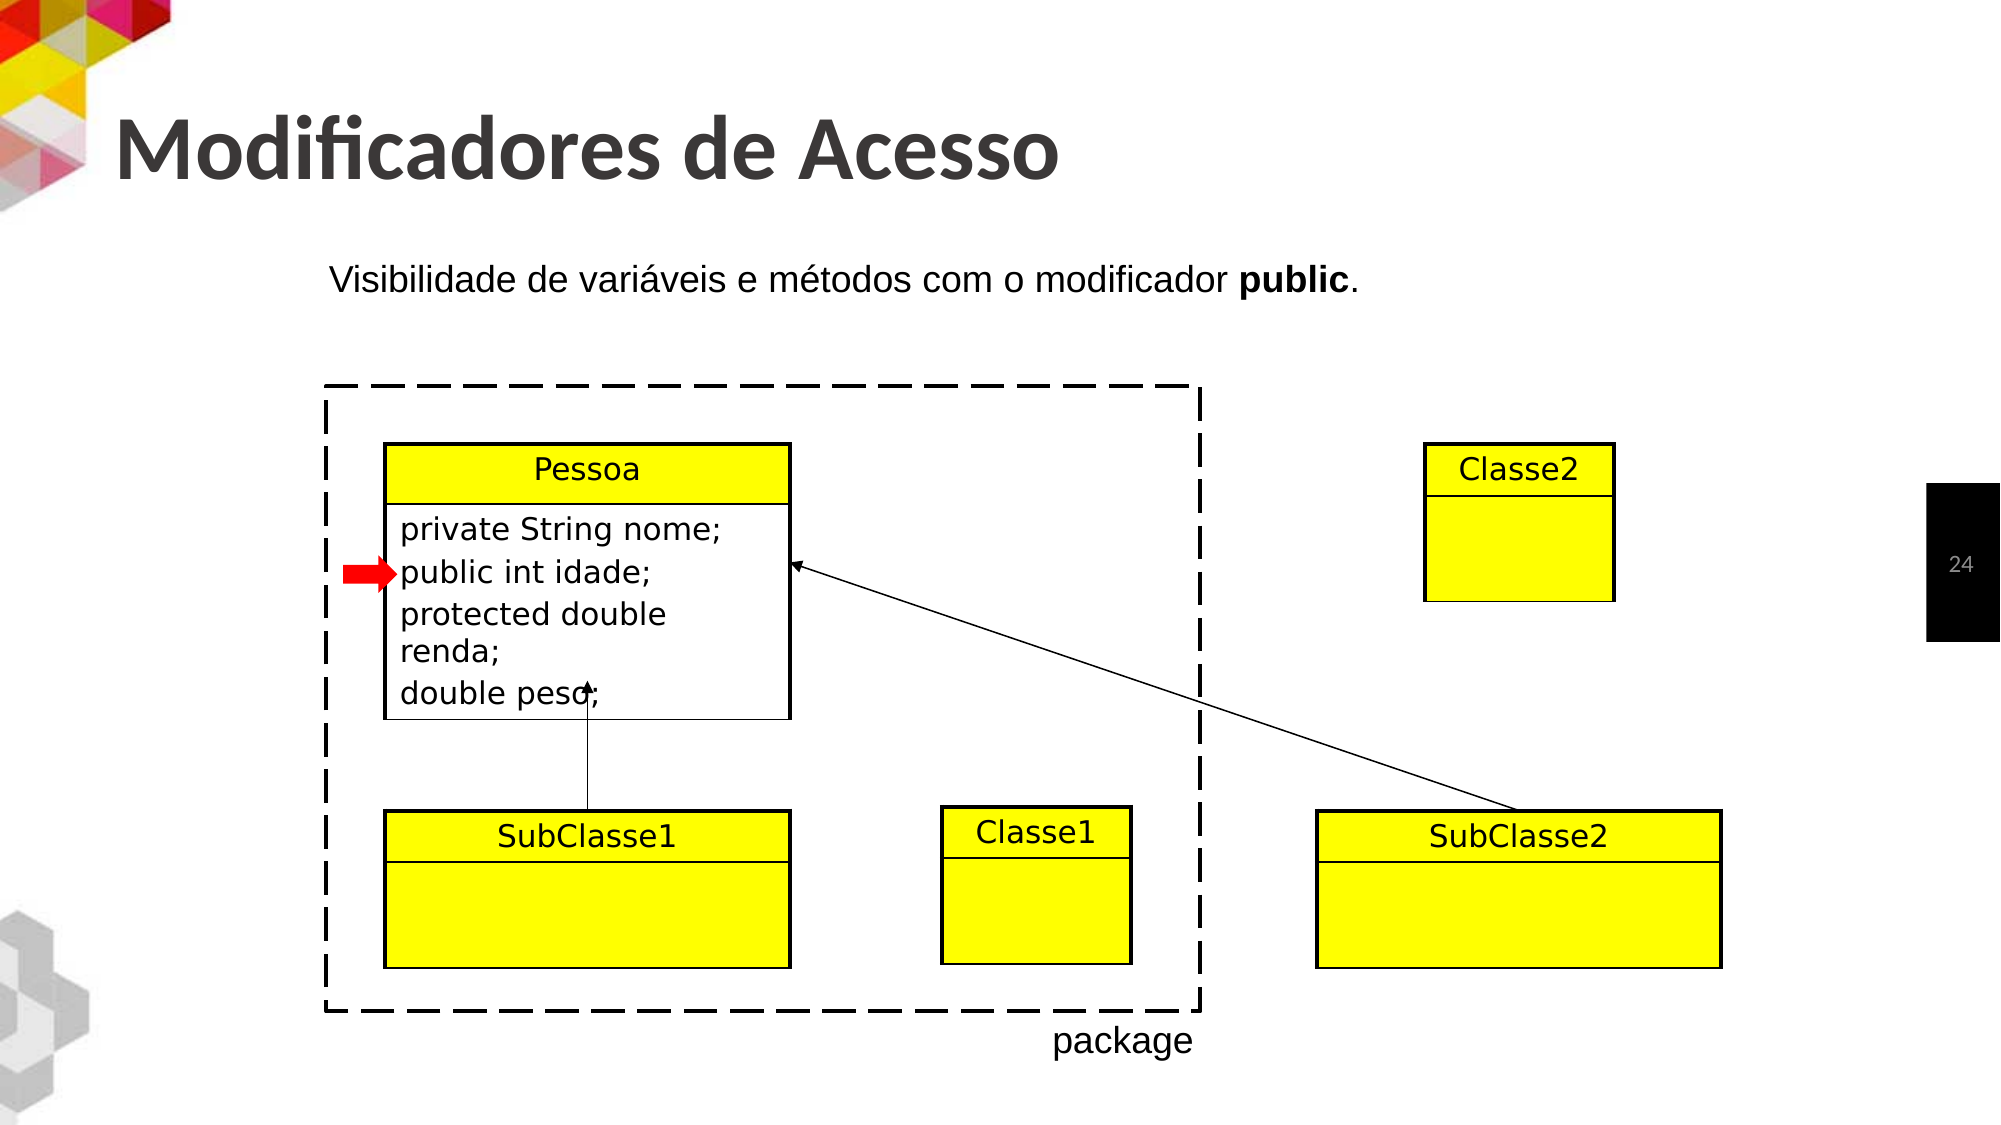

# Modificadores de Acesso
Visibilidade de variáveis e métodos com o modificador public.

| Pessoa |
| --- |
| private String nome; public int idade; protected double renda; double peso; |
| Classe2 |
| --- |
|  |
24

| Classe1 |
| --- |
|  |
| SubClasse1 |
| --- |
|  |
| SubClasse2 |
| --- |
|  |
package